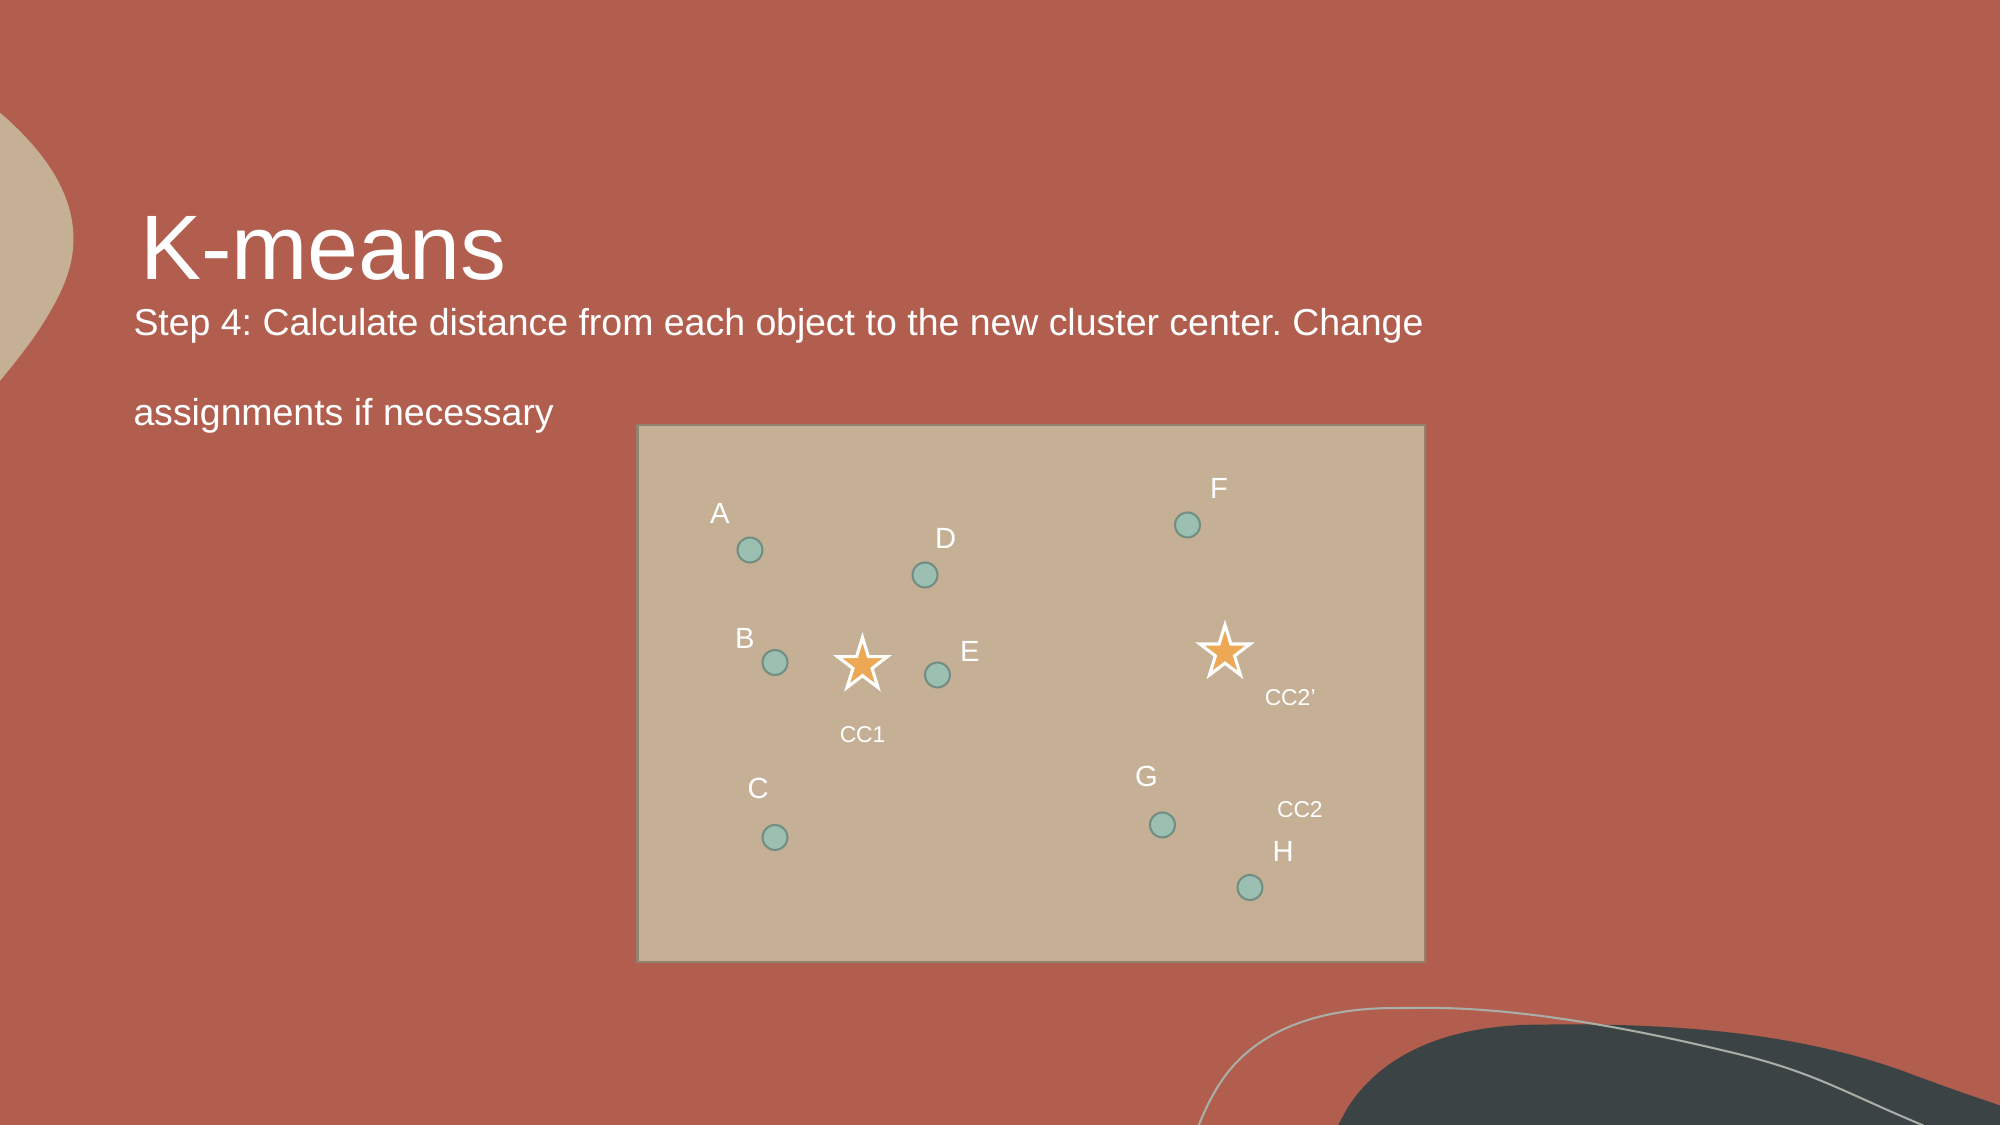

# K-means
Step 4: Calculate distance from each object to the new cluster center. Change

assignments if necessary

F
A
D

B

E

CC2’
CC1
G
C
CC2

H